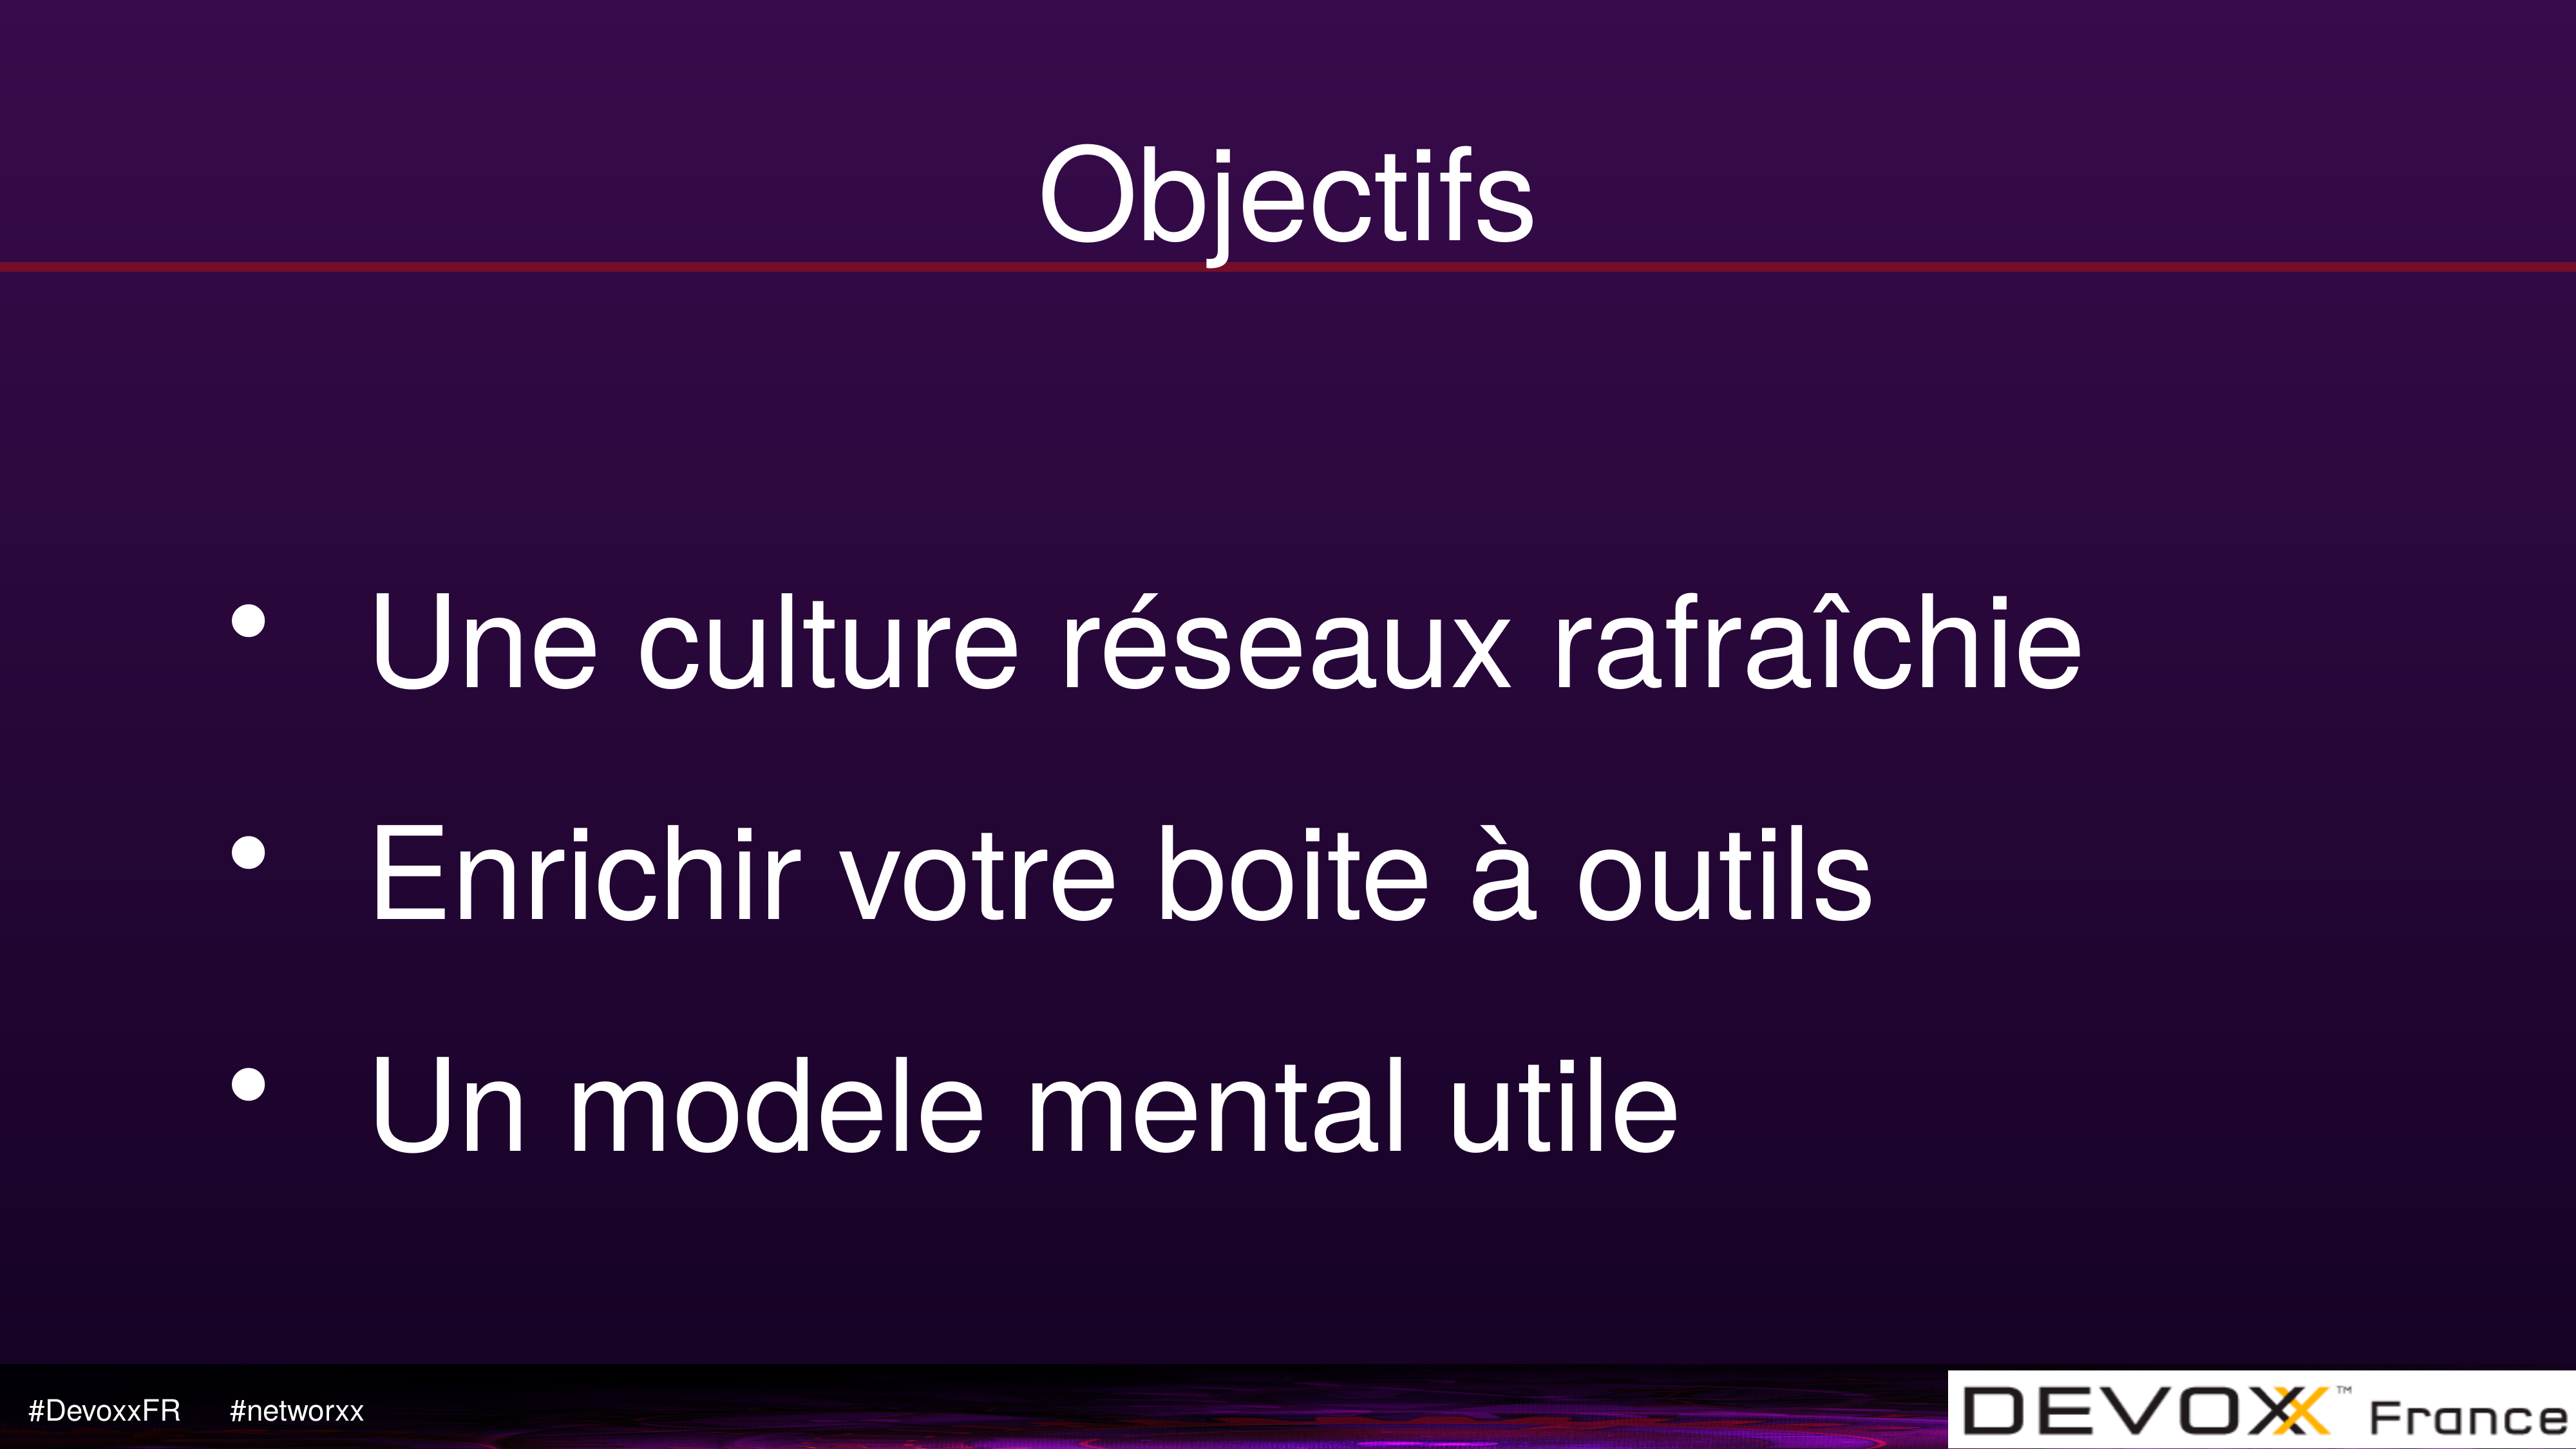

# Objectifs
Une culture réseaux rafraîchie
Enrichir votre boite à outils
Un modele mental utile